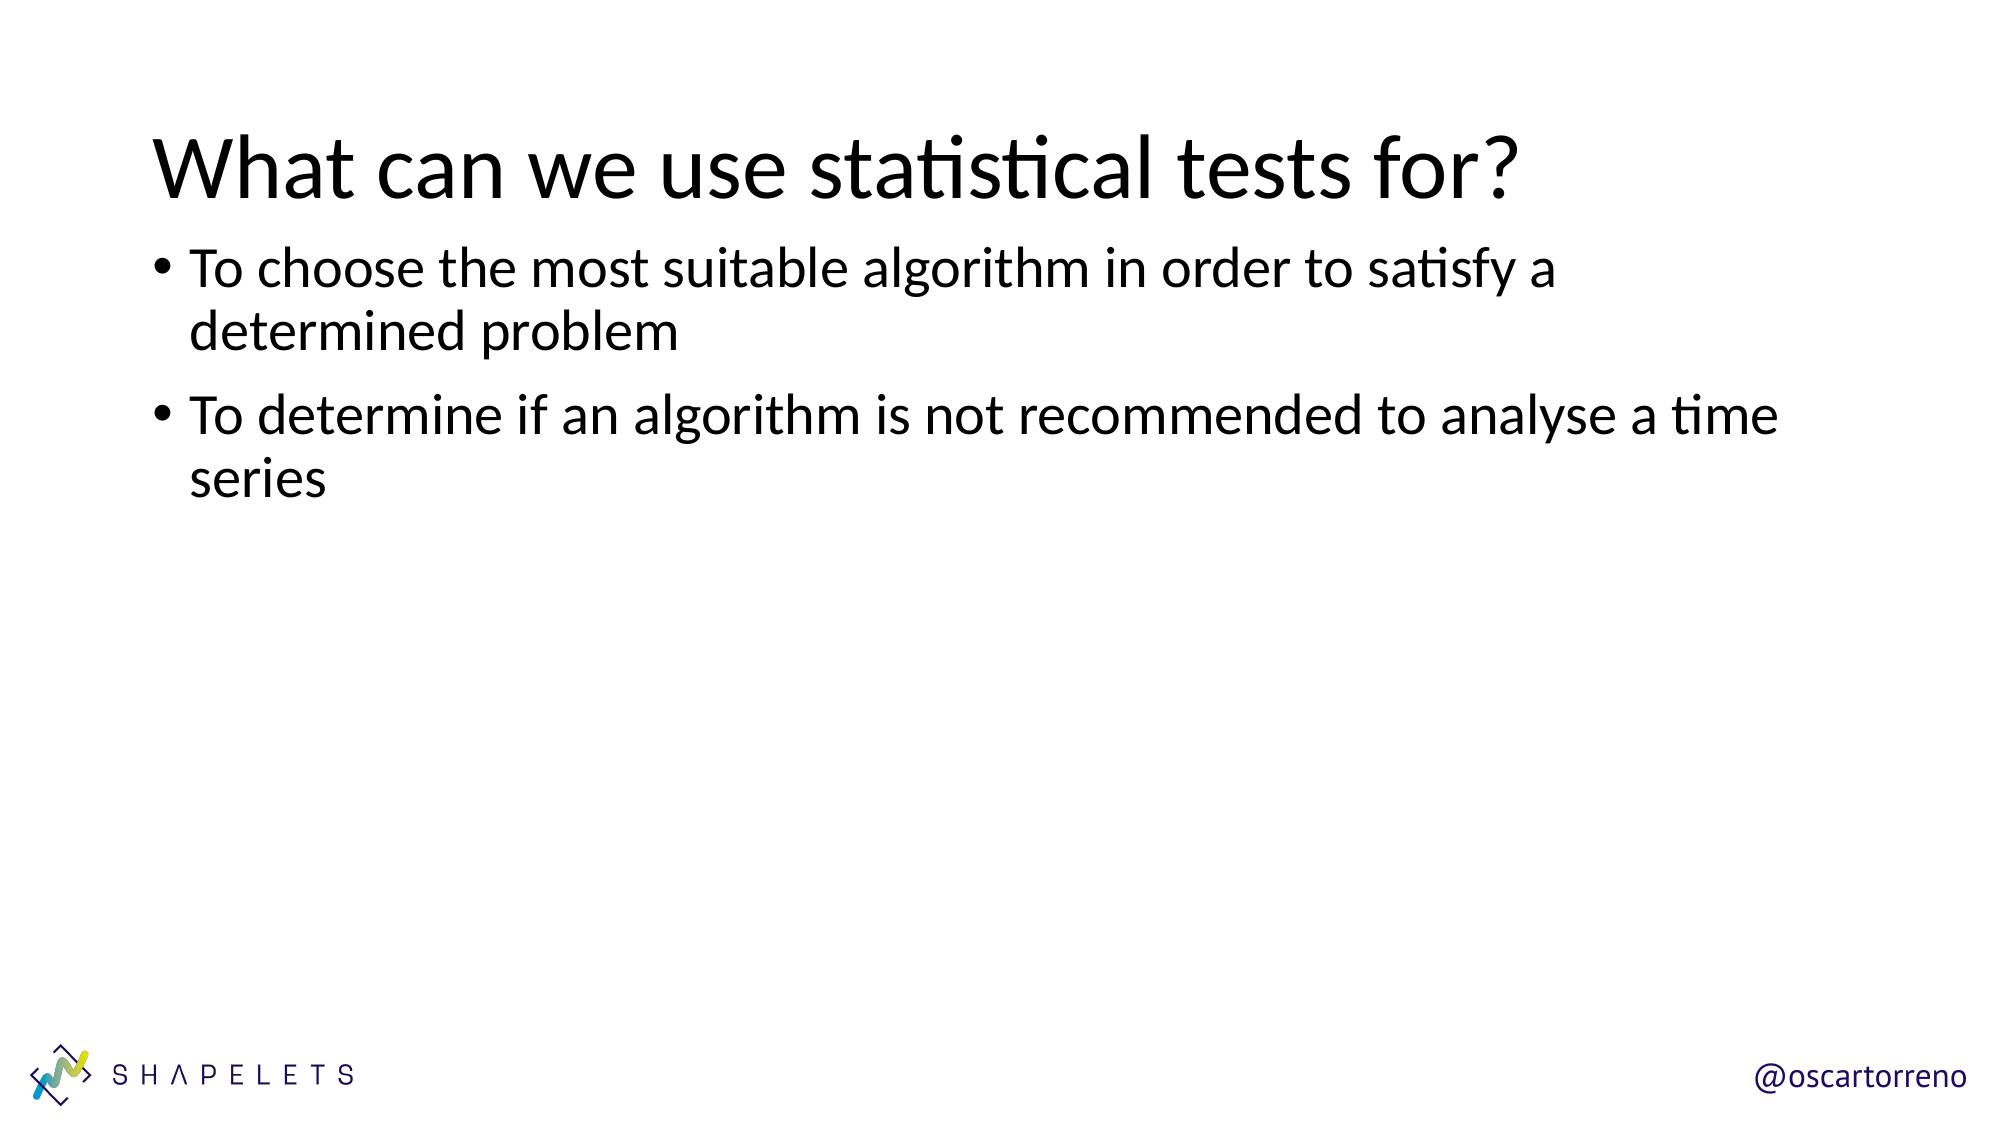

# What can we use statistical tests for?
To choose the most suitable algorithm in order to satisfy a determined problem
To determine if an algorithm is not recommended to analyse a time series